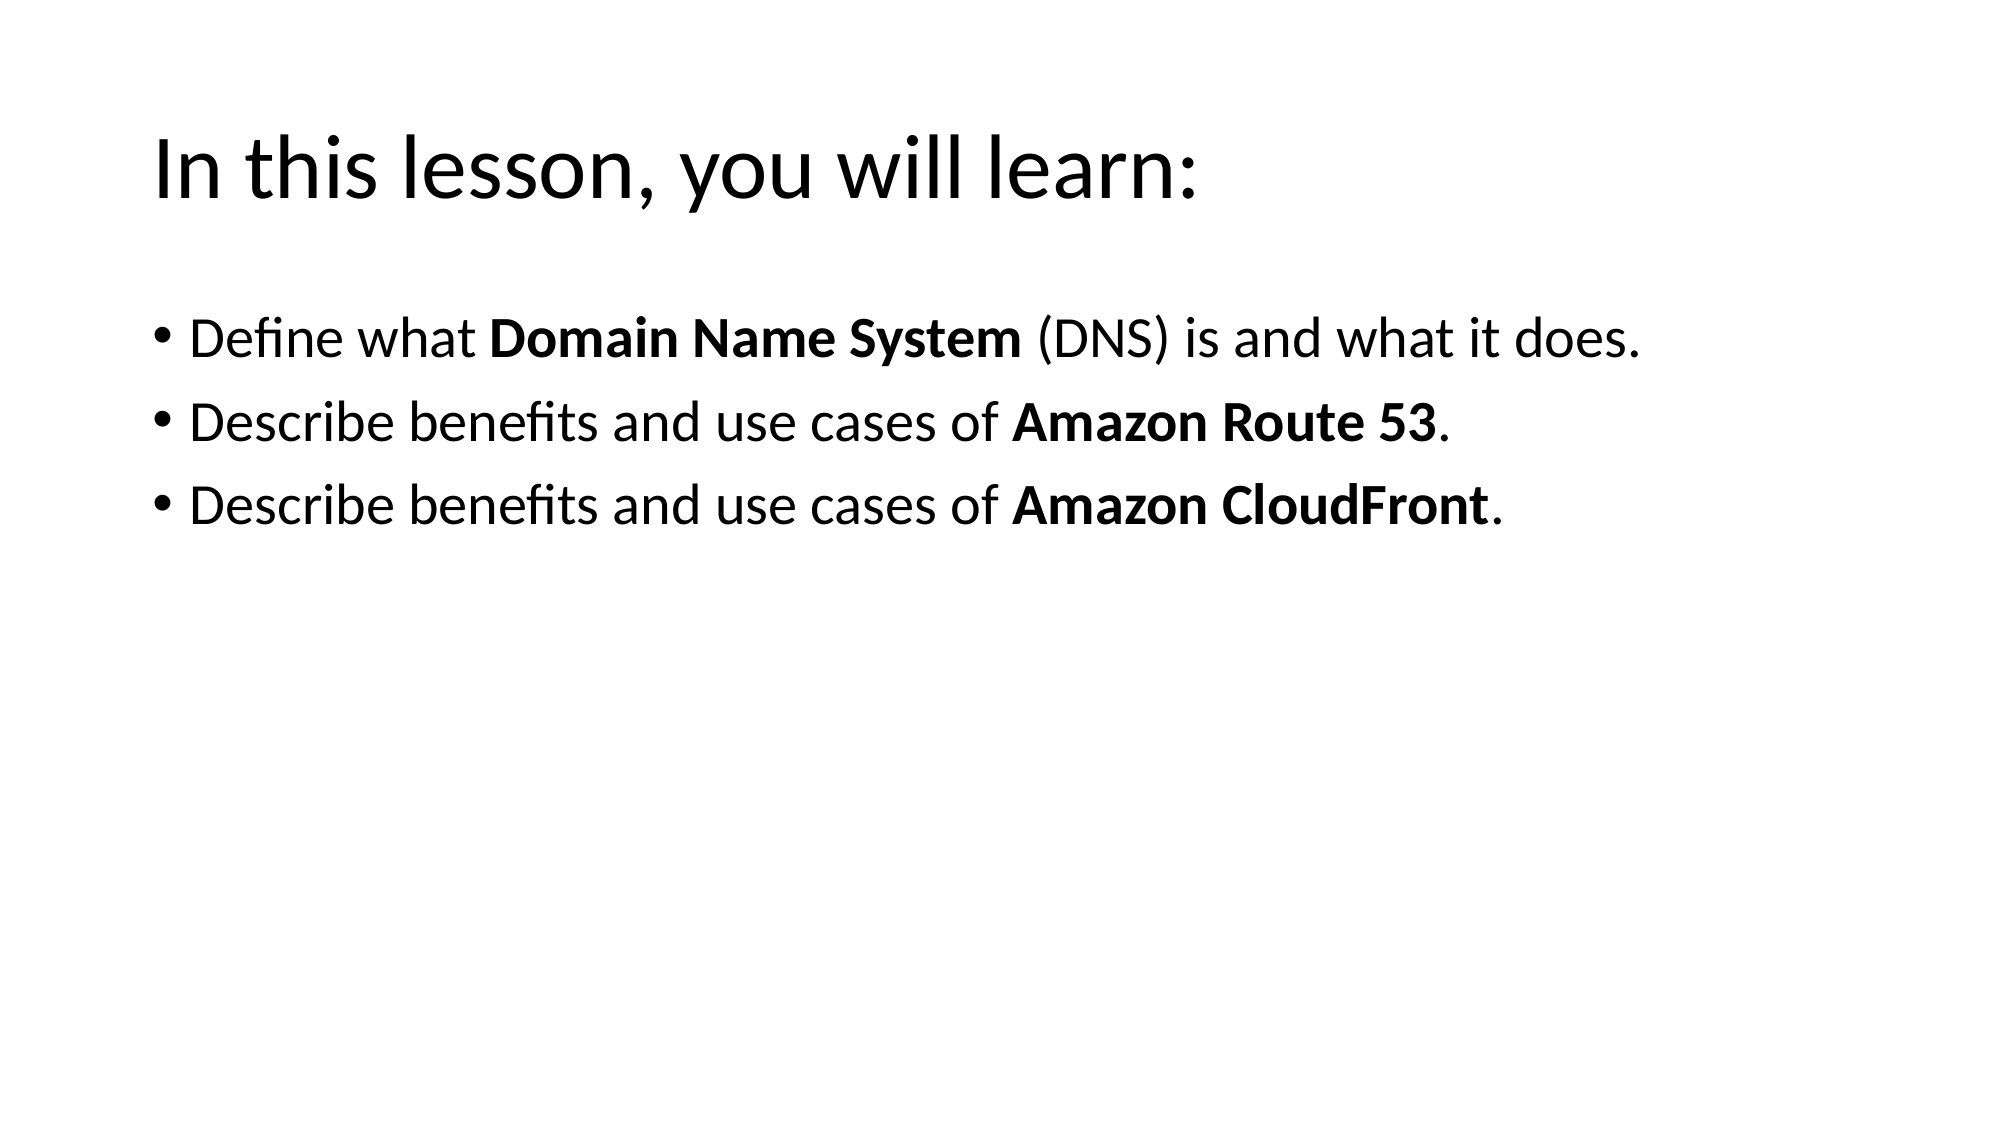

# In this lesson, you will learn:
Define what Domain Name System (DNS) is and what it does.
Describe benefits and use cases of Amazon Route 53.
Describe benefits and use cases of Amazon CloudFront.